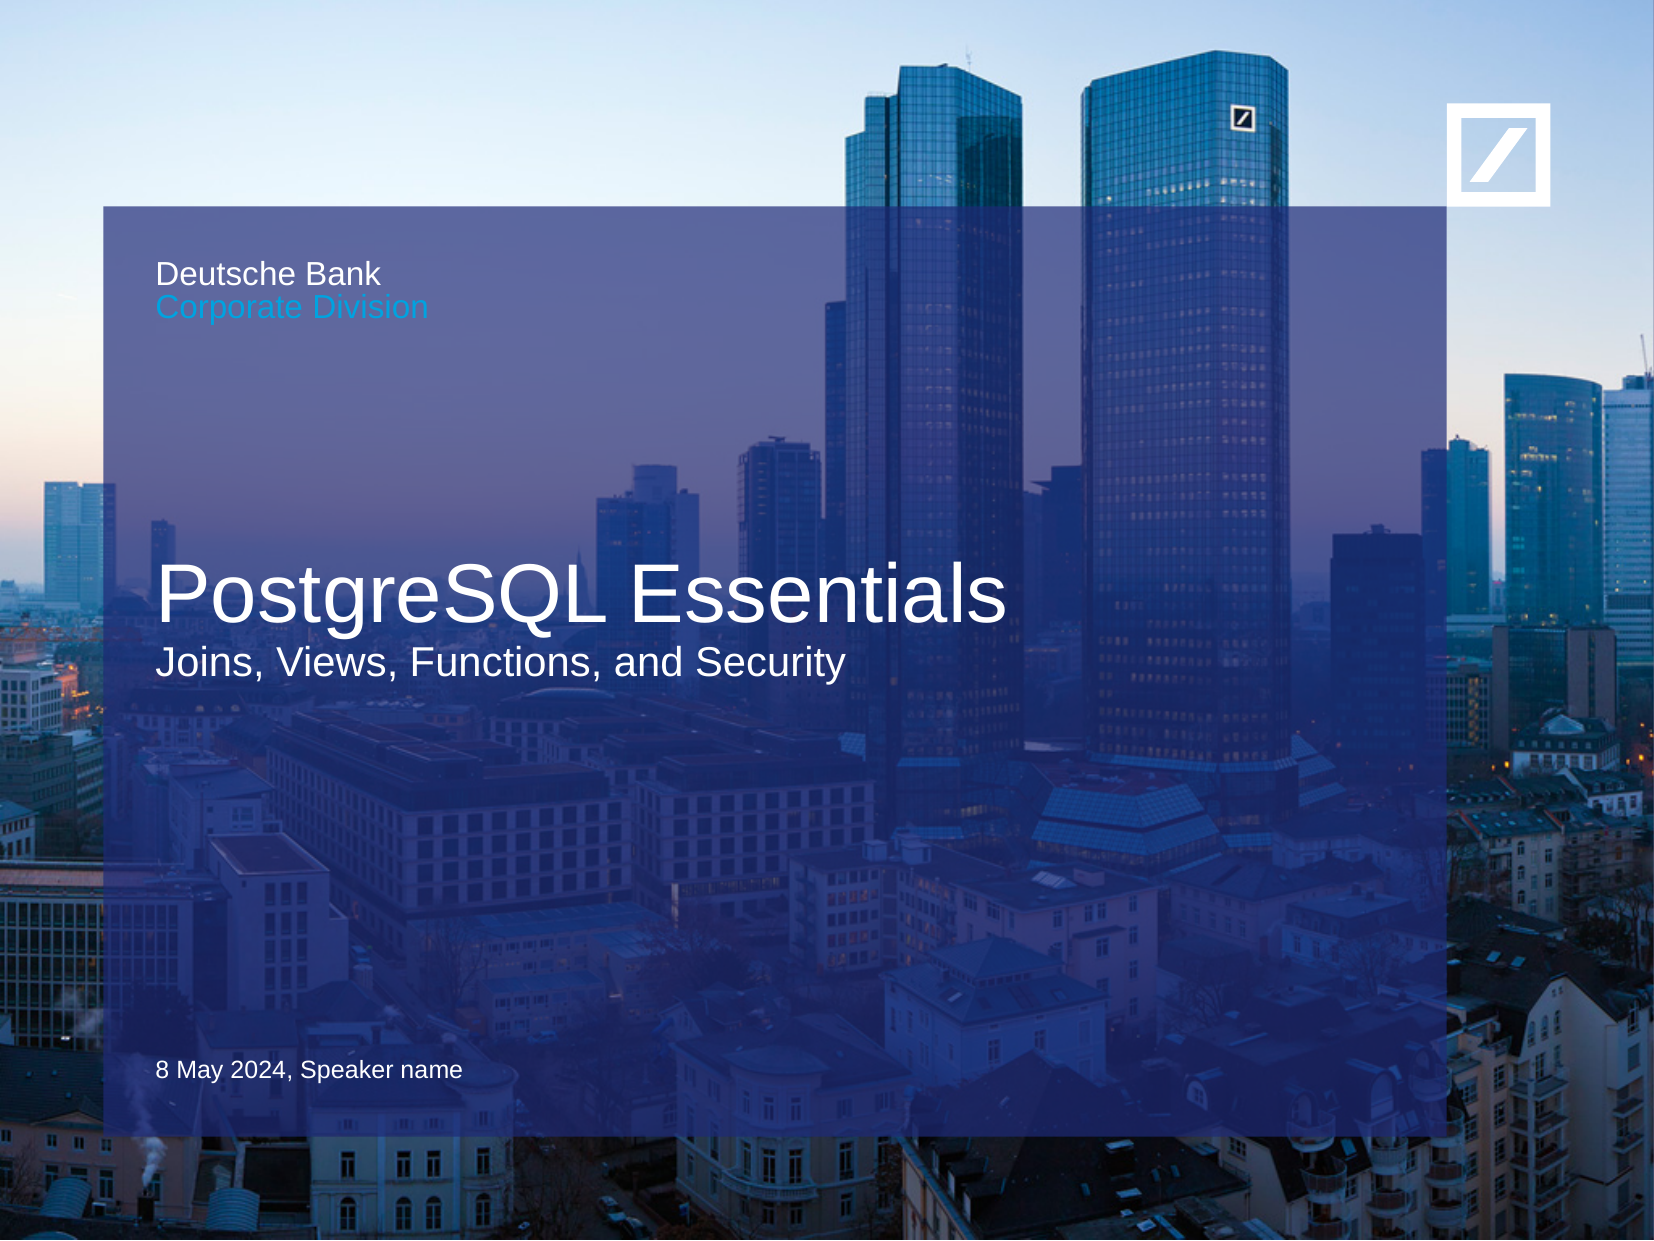

PostgreSQL Essentials
Joins, Views, Functions, and Security
8 May 2024, Speaker name